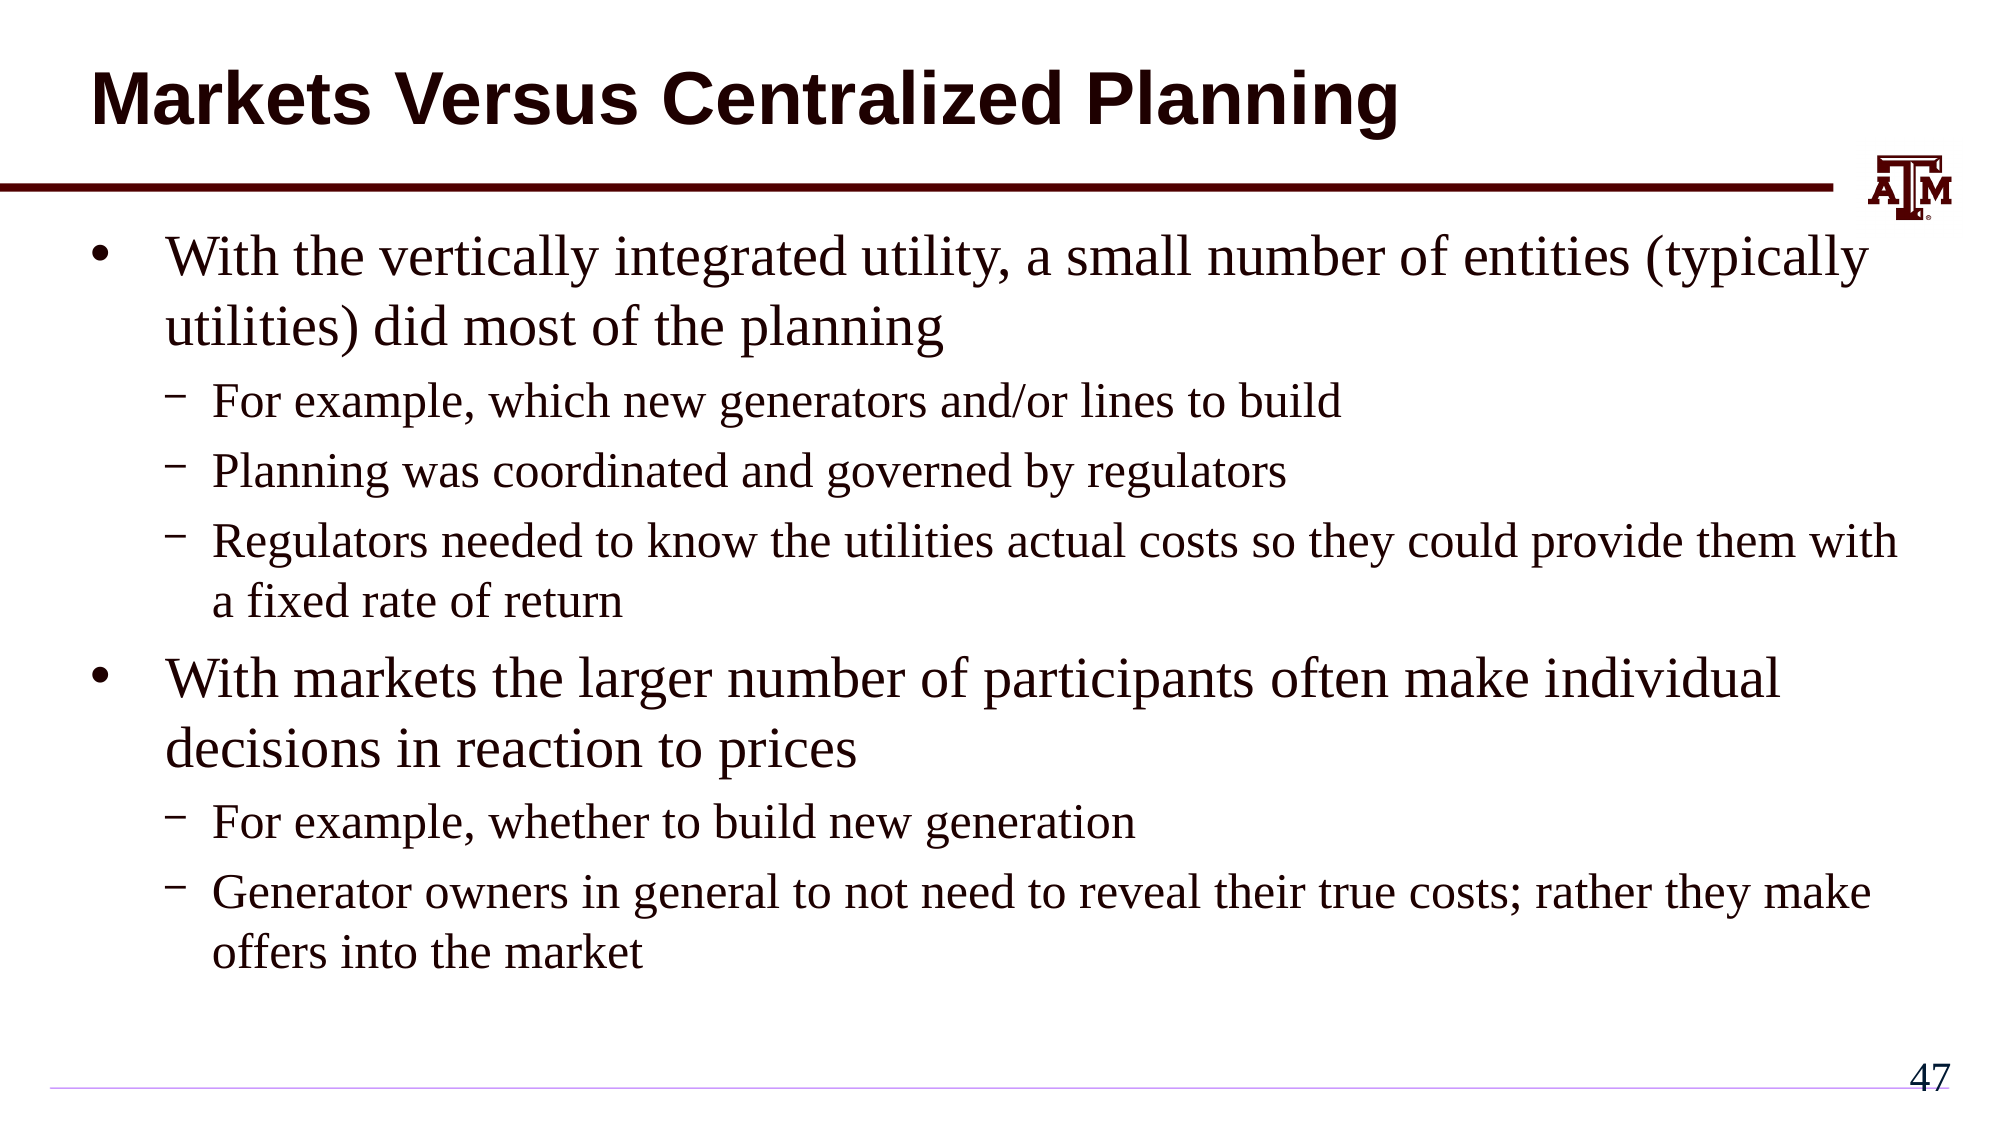

# Markets Versus Centralized Planning
With the vertically integrated utility, a small number of entities (typically utilities) did most of the planning
For example, which new generators and/or lines to build
Planning was coordinated and governed by regulators
Regulators needed to know the utilities actual costs so they could provide them with a fixed rate of return
With markets the larger number of participants often make individual decisions in reaction to prices
For example, whether to build new generation
Generator owners in general to not need to reveal their true costs; rather they make offers into the market

47